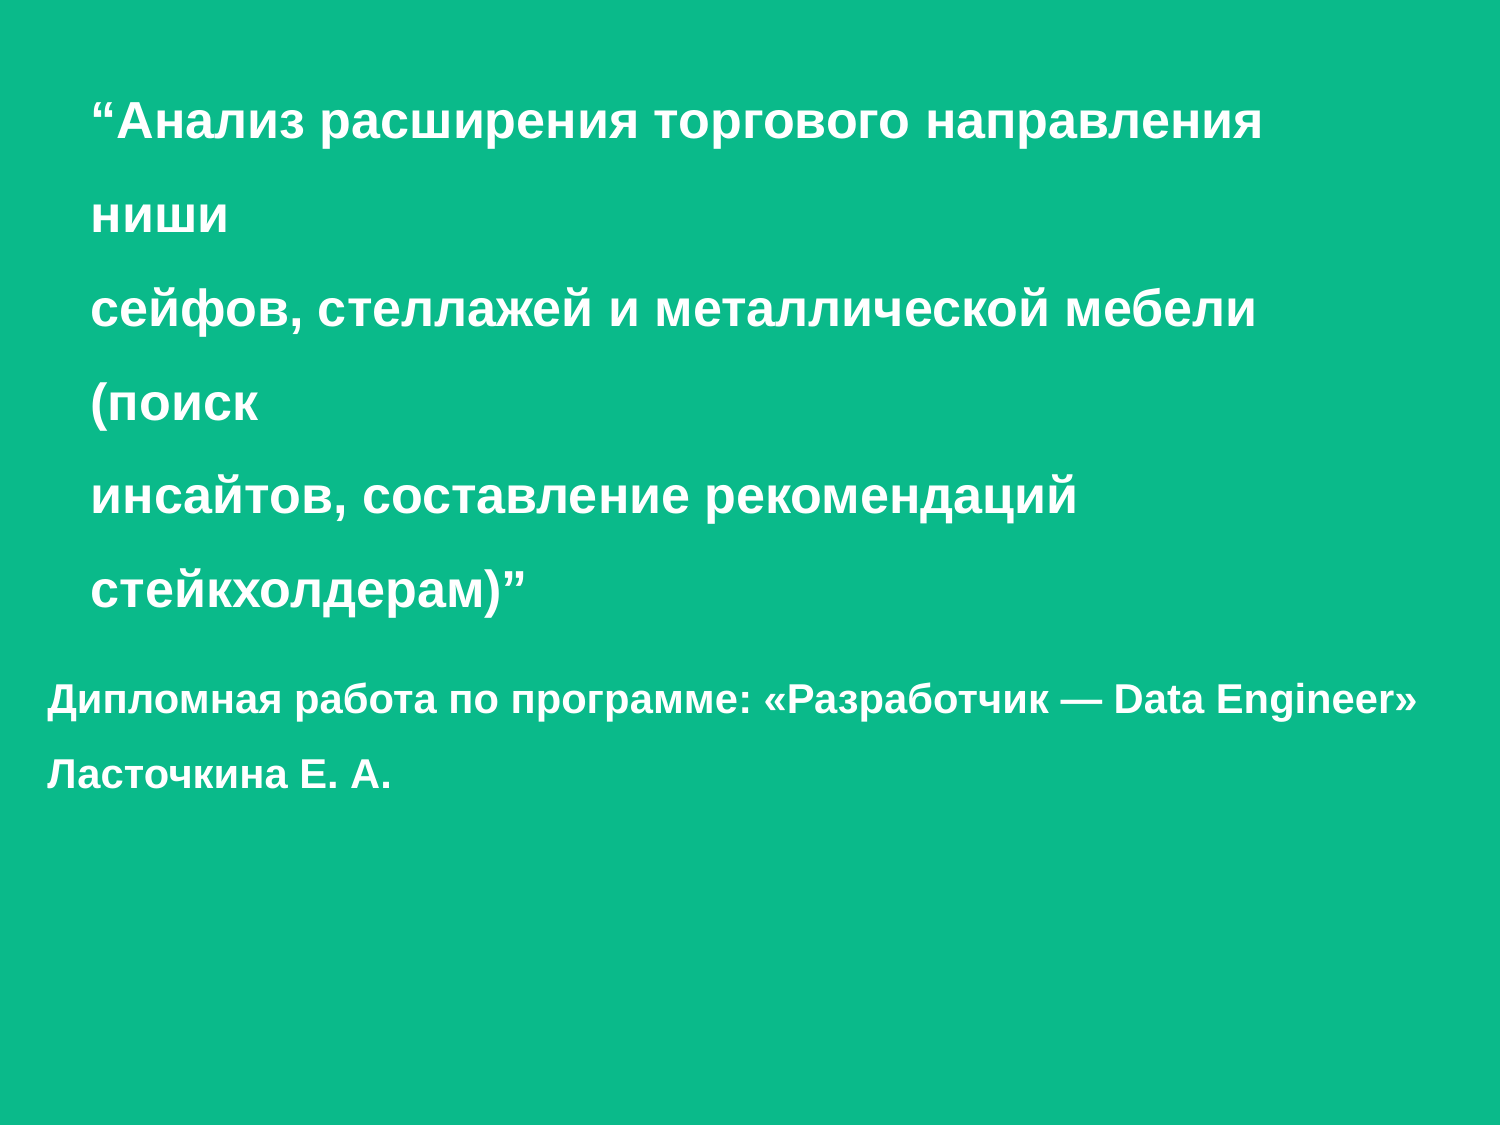

“Анализ расширения торгового направления ниши
сейфов, стеллажей и металлической мебели (поиск
инсайтов, составление рекомендаций стейкхолдерам)”
Дипломная работа по программе: «Разработчик — Data Engineer»
Ласточкина Е. А.